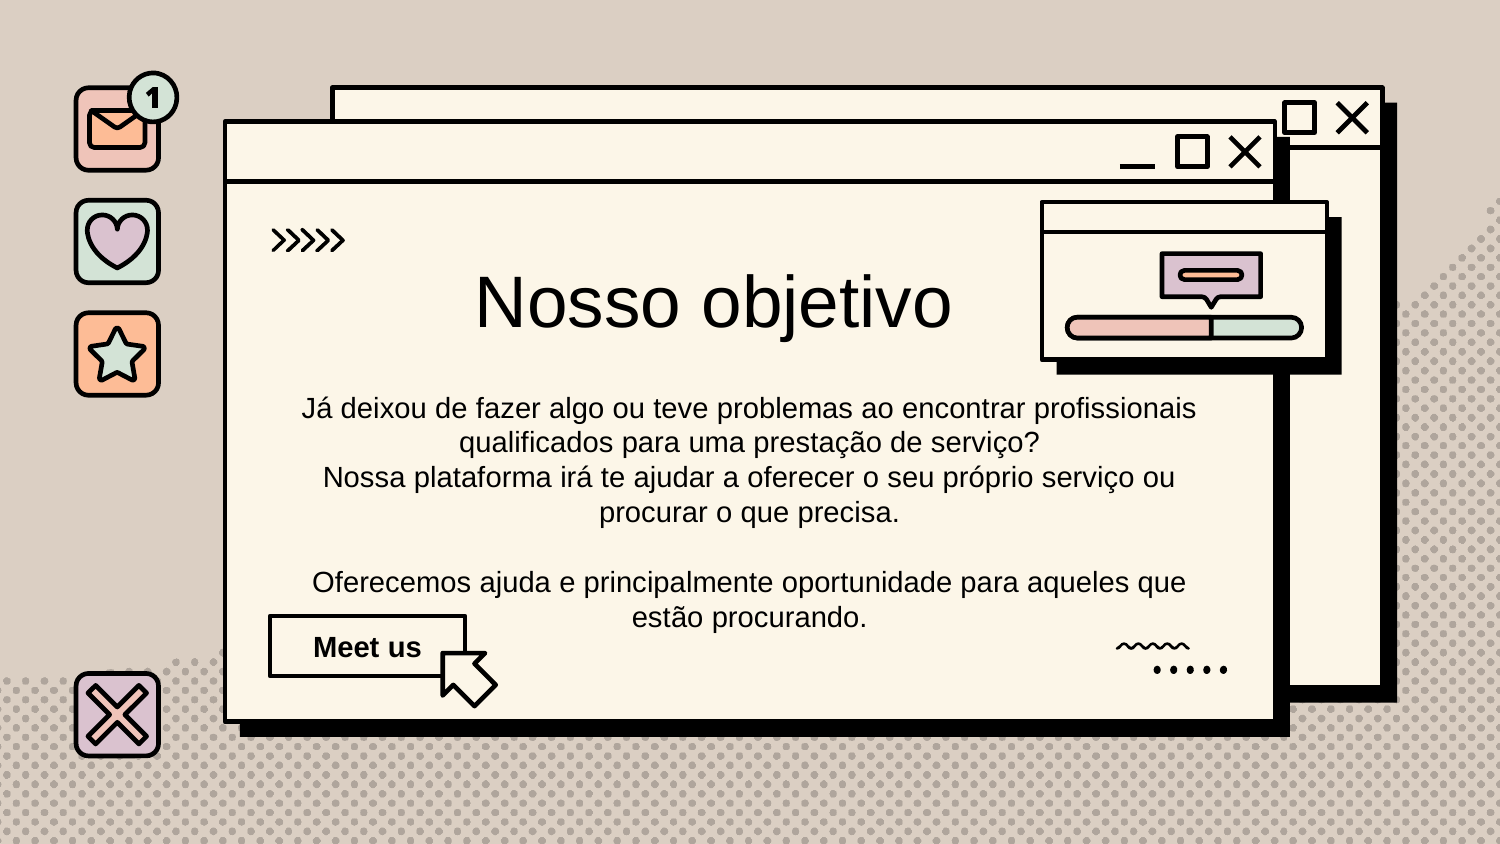

# Nosso objetivo

Já deixou de fazer algo ou teve problemas ao encontrar profissionais qualificados para uma prestação de serviço?
Nossa plataforma irá te ajudar a oferecer o seu próprio serviço ou procurar o que precisa.

Oferecemos ajuda e principalmente oportunidade para aqueles que estão procurando.
Meet us